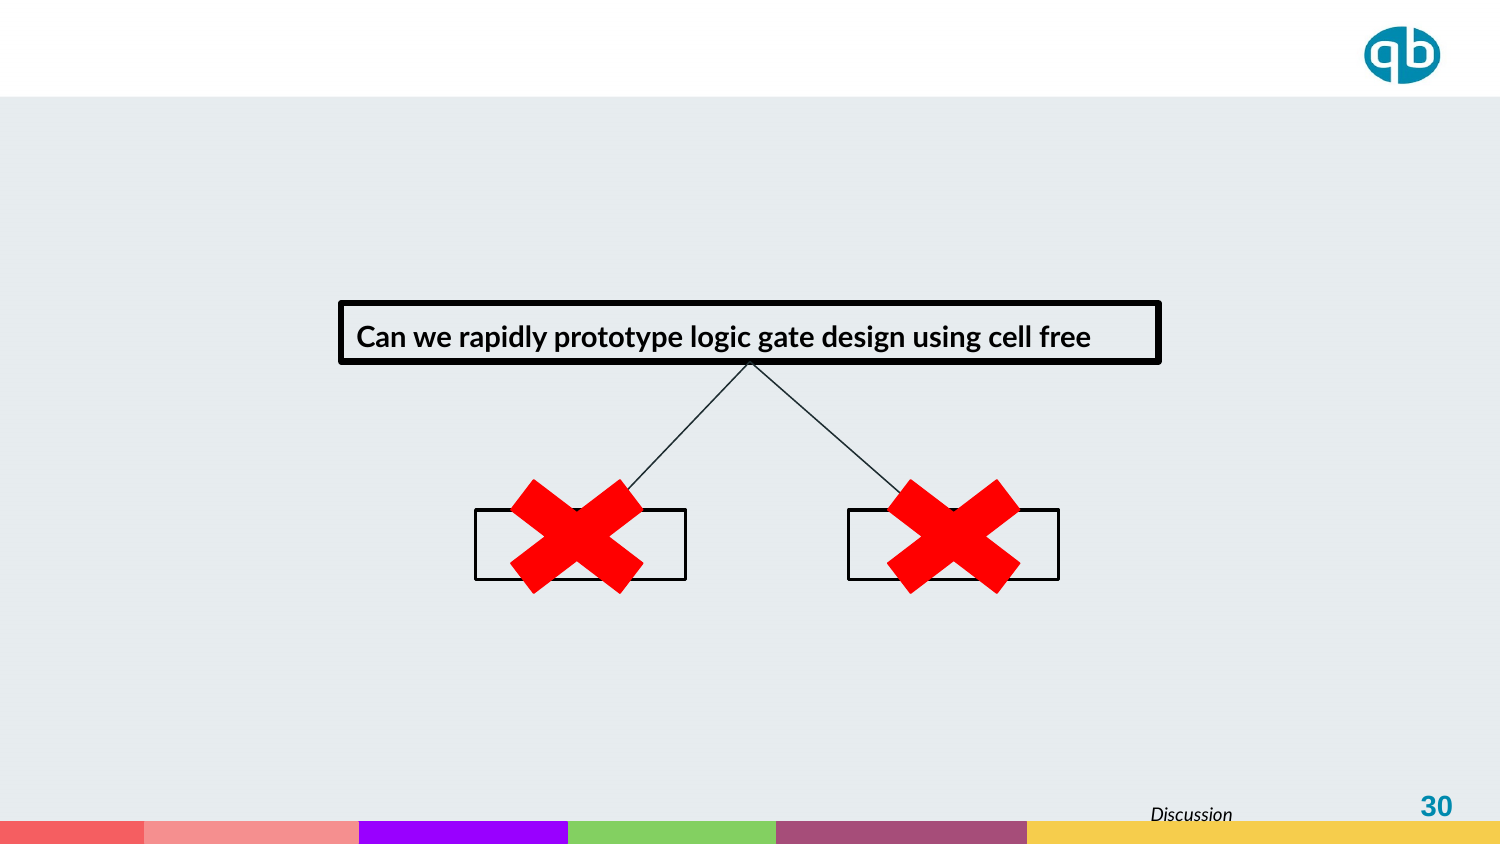

Can we rapidly prototype logic gate design using cell free

YES
NO
30
Discussion